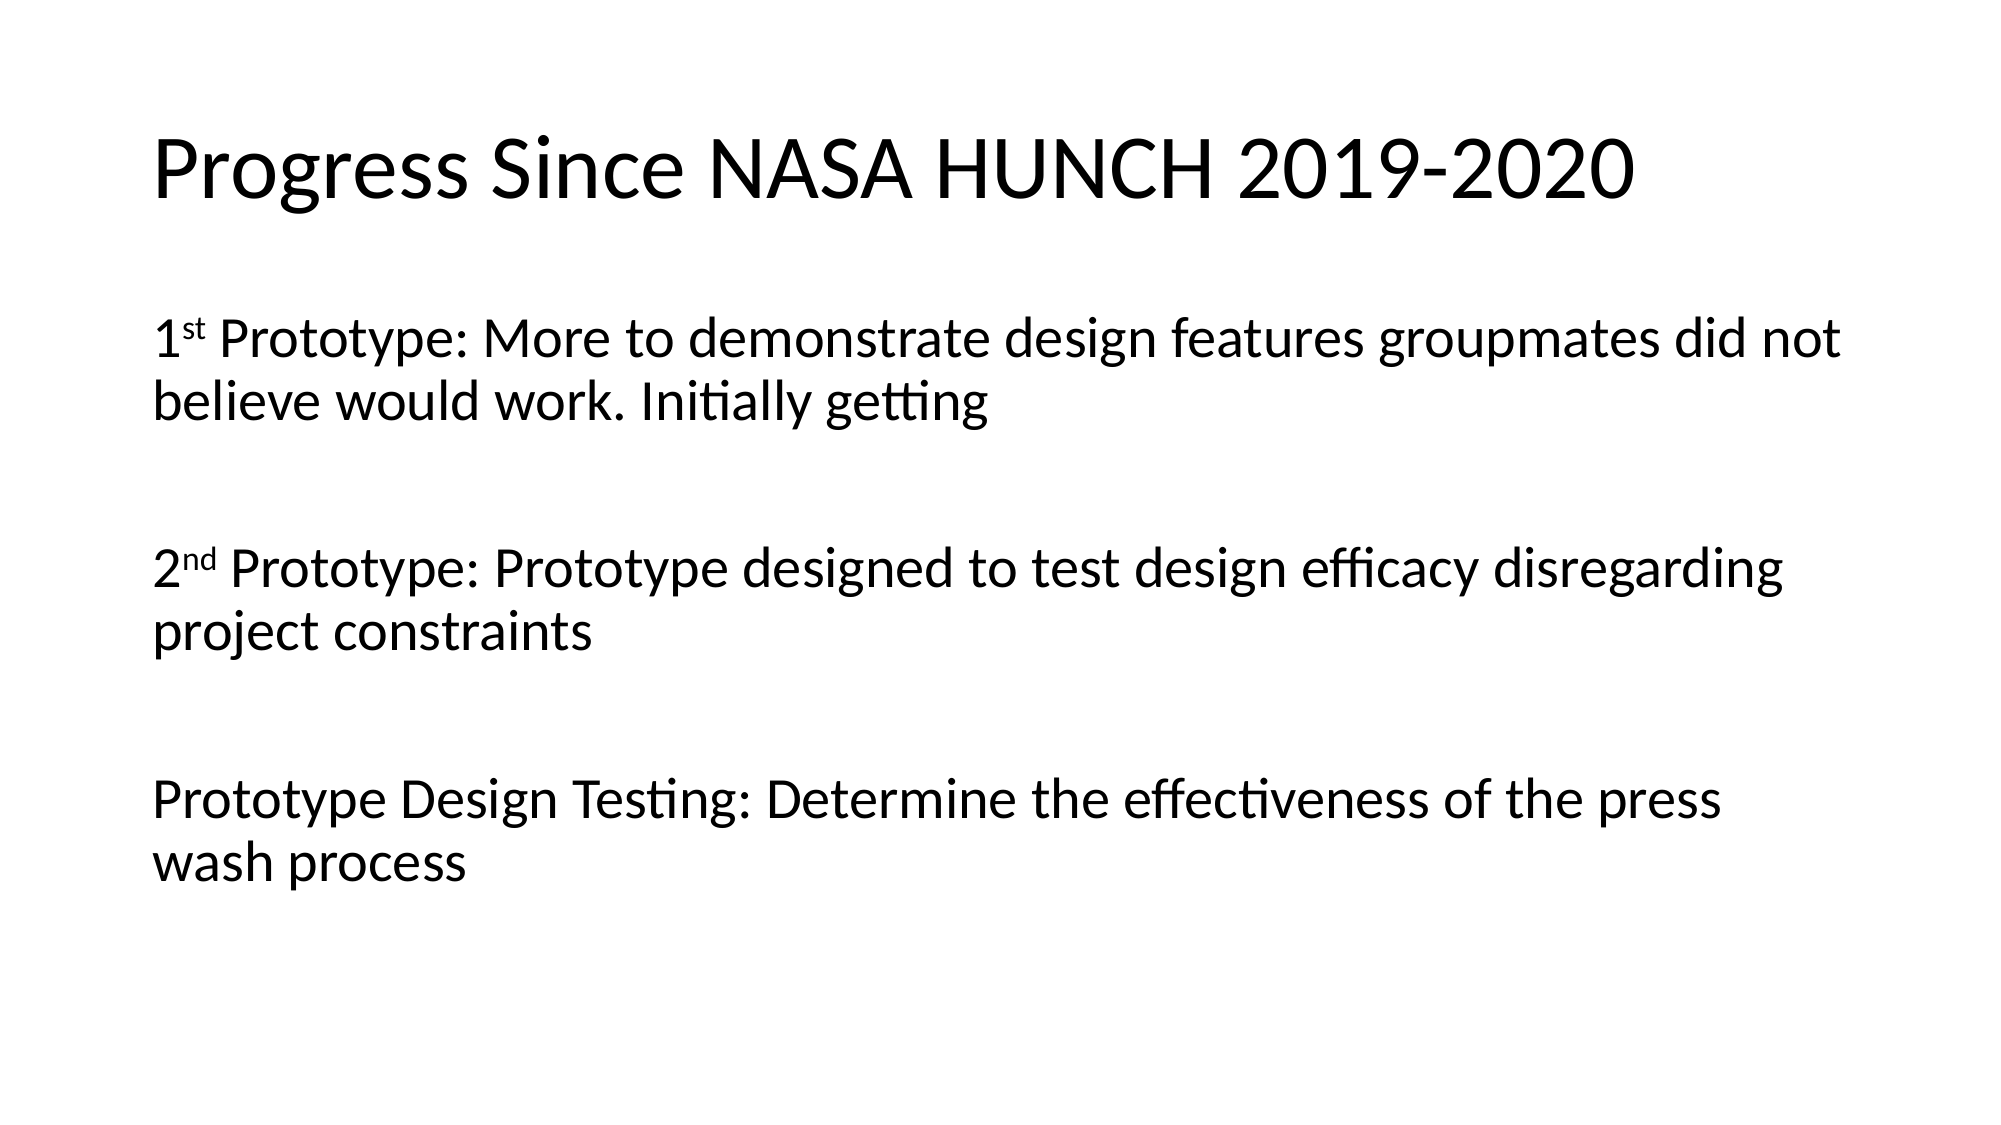

# Progress Since NASA HUNCH 2019-2020
1st Prototype: More to demonstrate design features groupmates did not believe would work. Initially getting

2nd Prototype: Prototype designed to test design efficacy disregarding project constraints

Prototype Design Testing: Determine the effectiveness of the press wash process